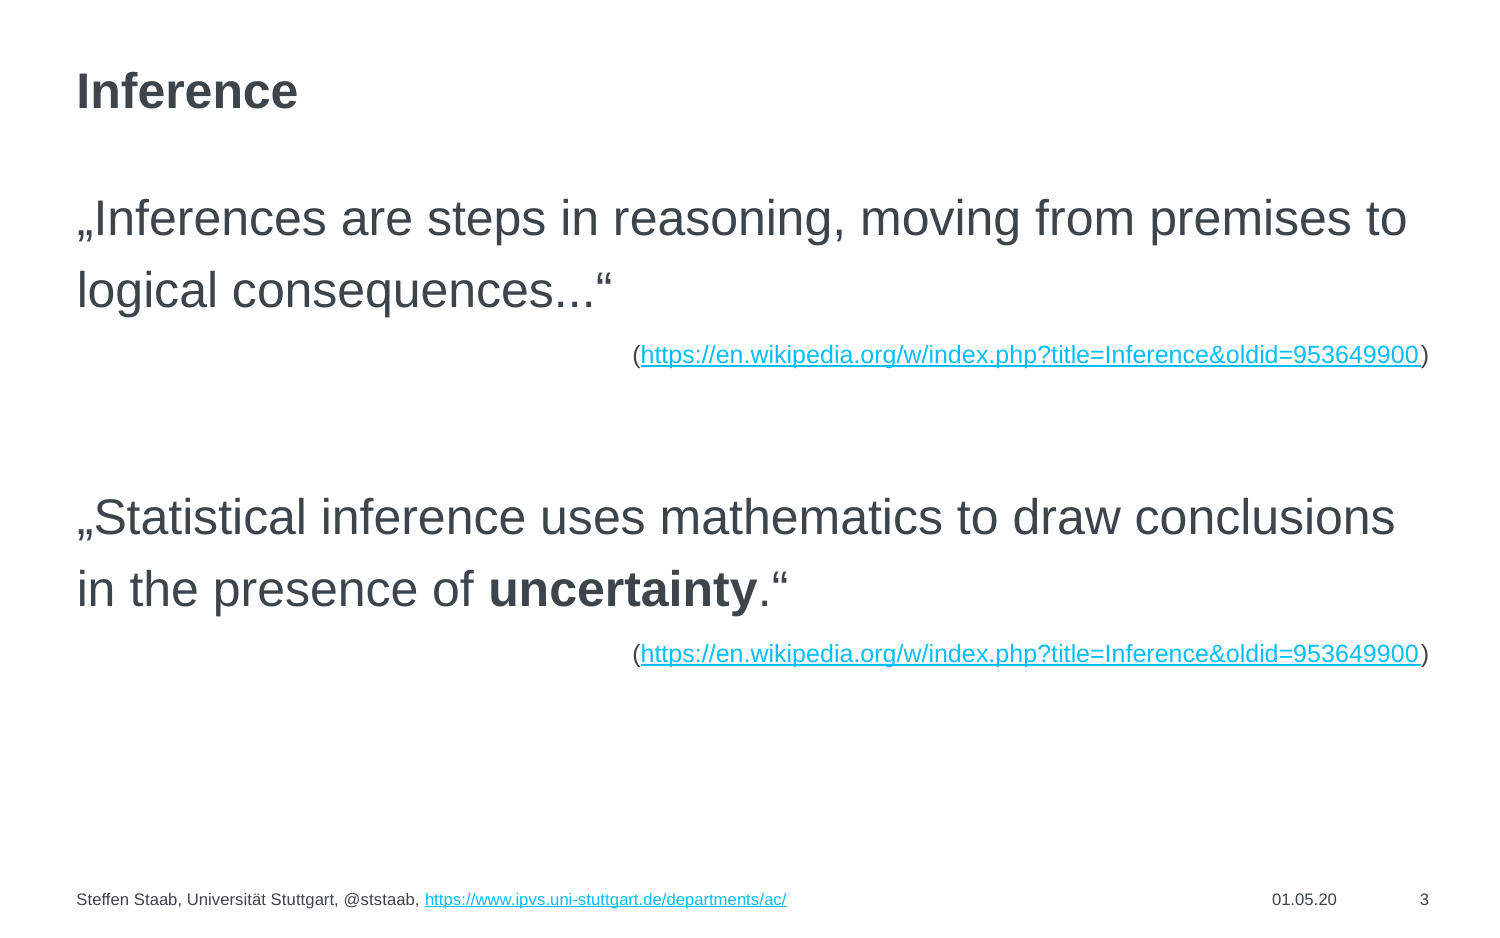

# Inference
„Inferences are steps in reasoning, moving from premises to logical consequences...“
(https://en.wikipedia.org/w/index.php?title=Inference&oldid=953649900)

„Statistical inference uses mathematics to draw conclusions in the presence of uncertainty.“
(https://en.wikipedia.org/w/index.php?title=Inference&oldid=953649900)

Steffen Staab, Universität Stuttgart, @ststaab, https://www.ipvs.uni-stuttgart.de/departments/ac/
01.05.20
3